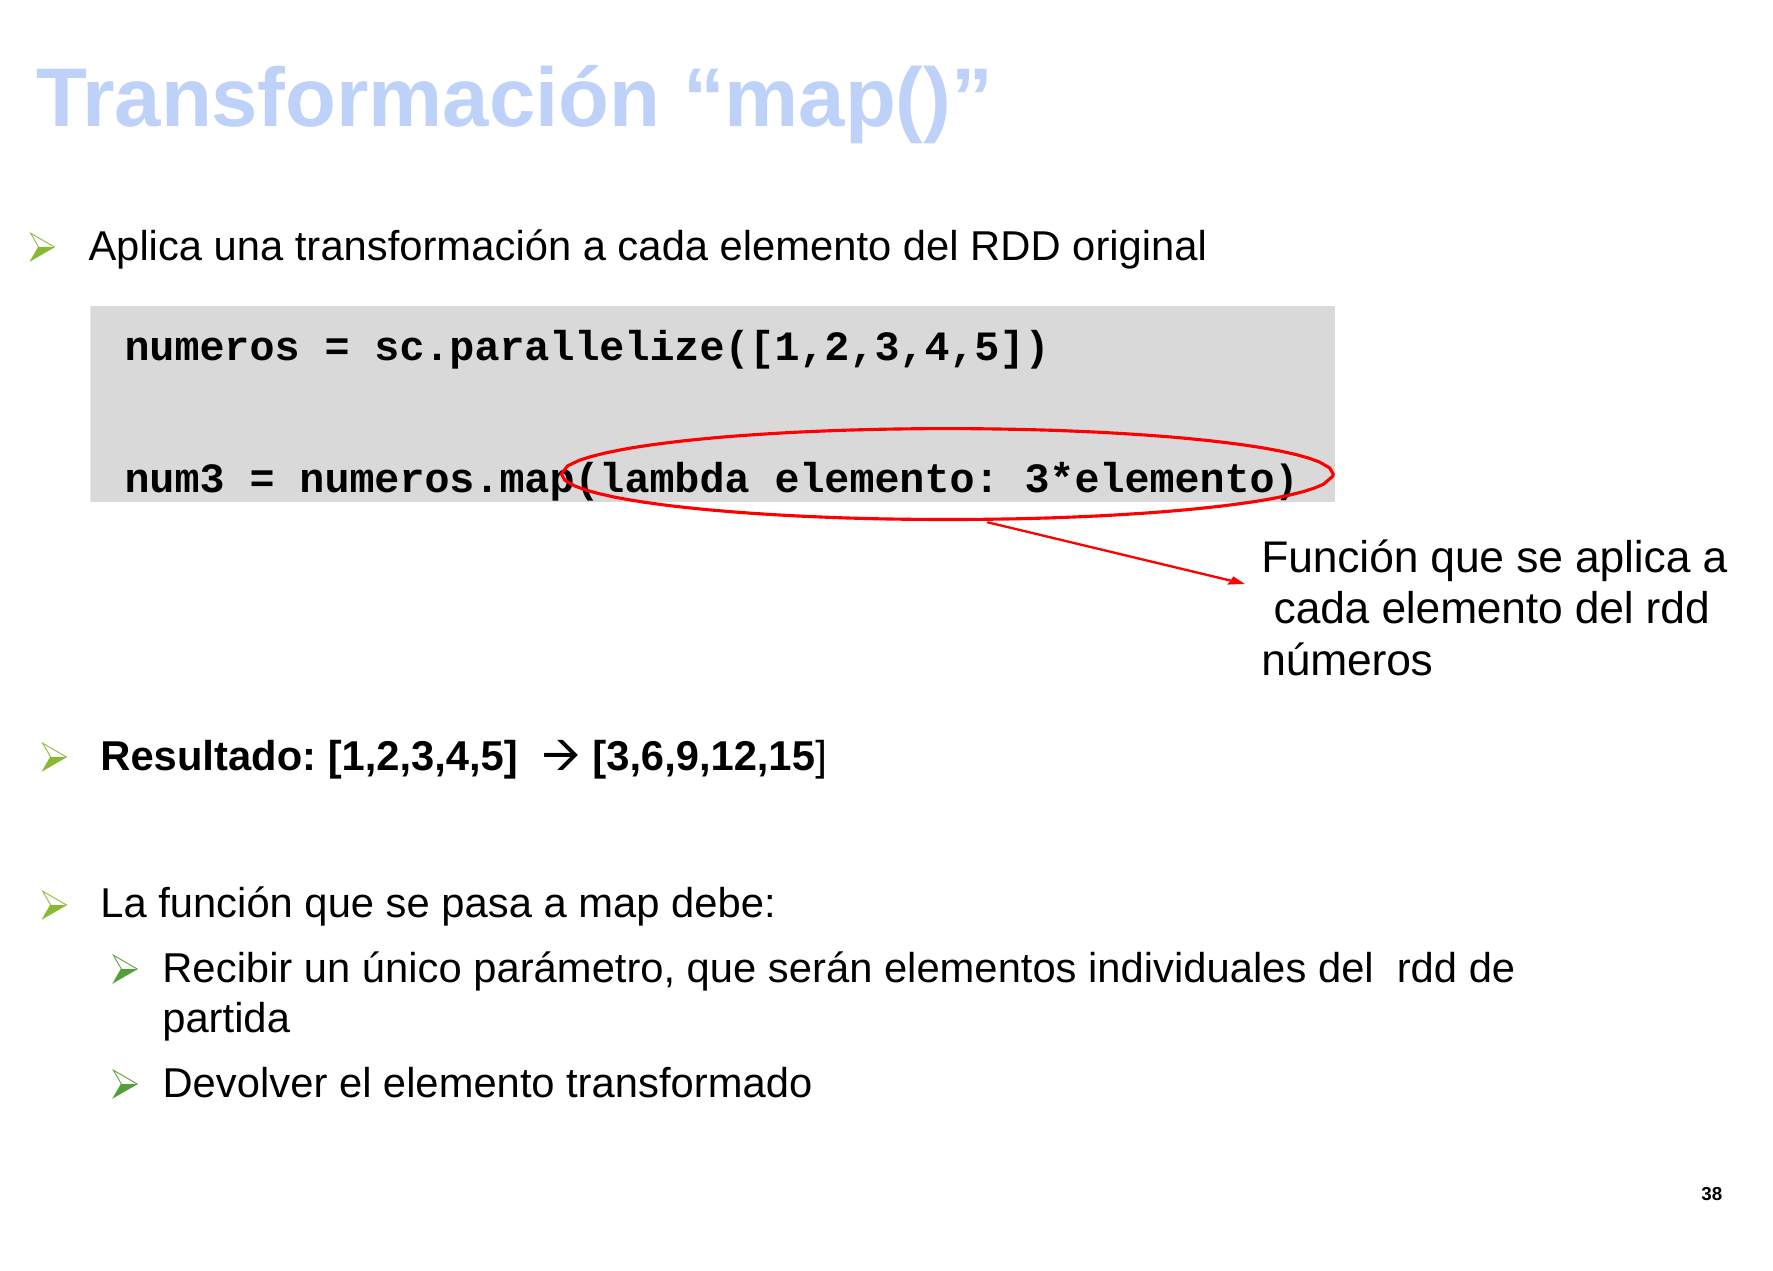

#

Transformación “map()”
Aplica una transformación a cada elemento del RDD original
numeros = sc.parallelize([1,2,3,4,5])

num3 = numeros.map(lambda elemento: 3*elemento)

Función que se aplica a  cada elemento del rdd  números
Resultado: [1,2,3,4,5]  🡪 [3,6,9,12,15]
La función que se pasa a map debe:
Recibir un único parámetro, que serán elementos individuales del  rdd de partida
Devolver el elemento transformado
38